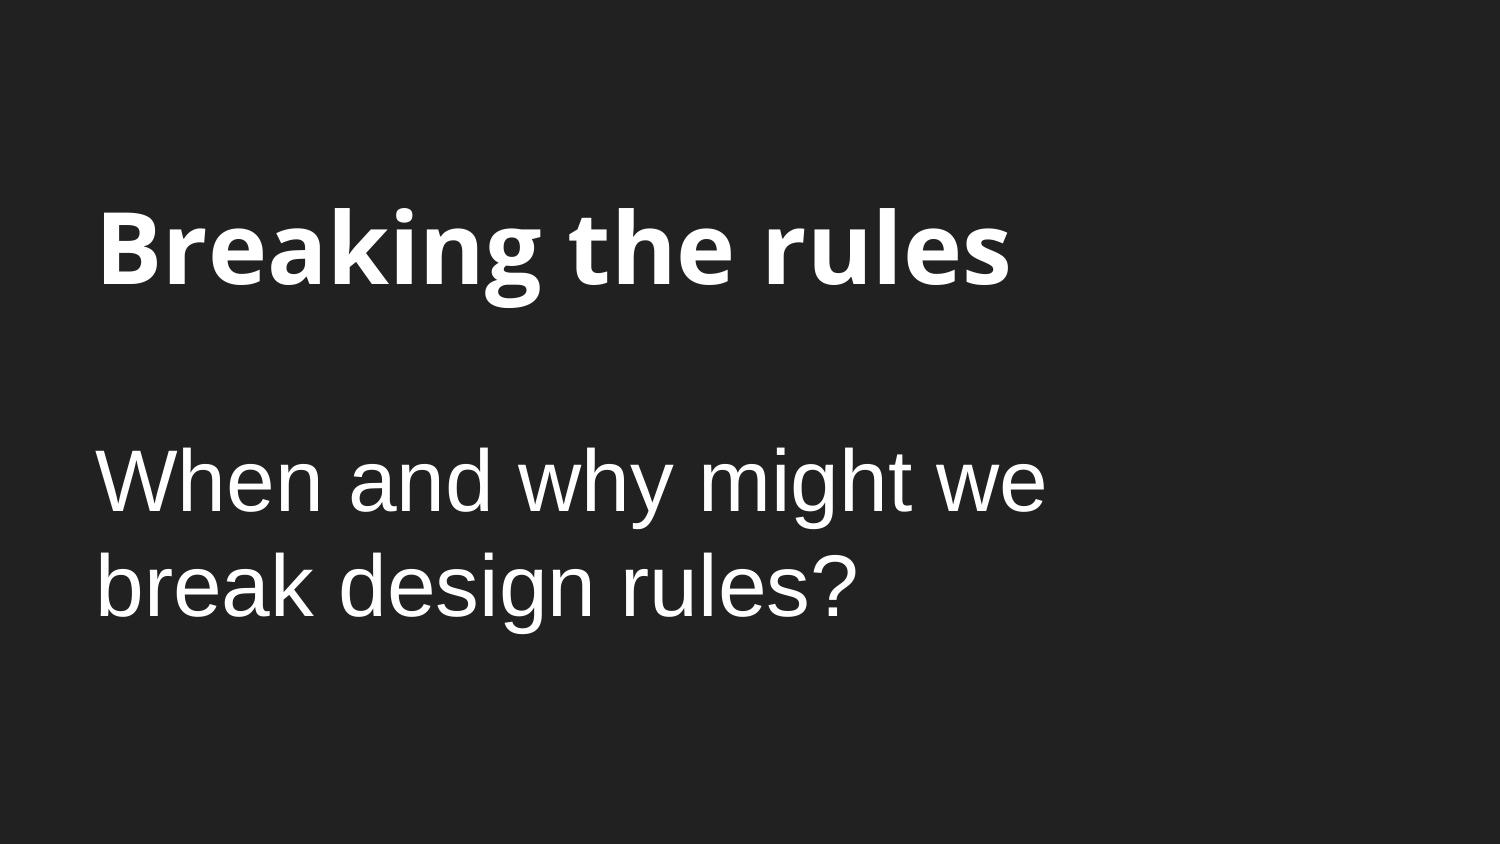

# Breaking the rules

When and why might we break design rules?